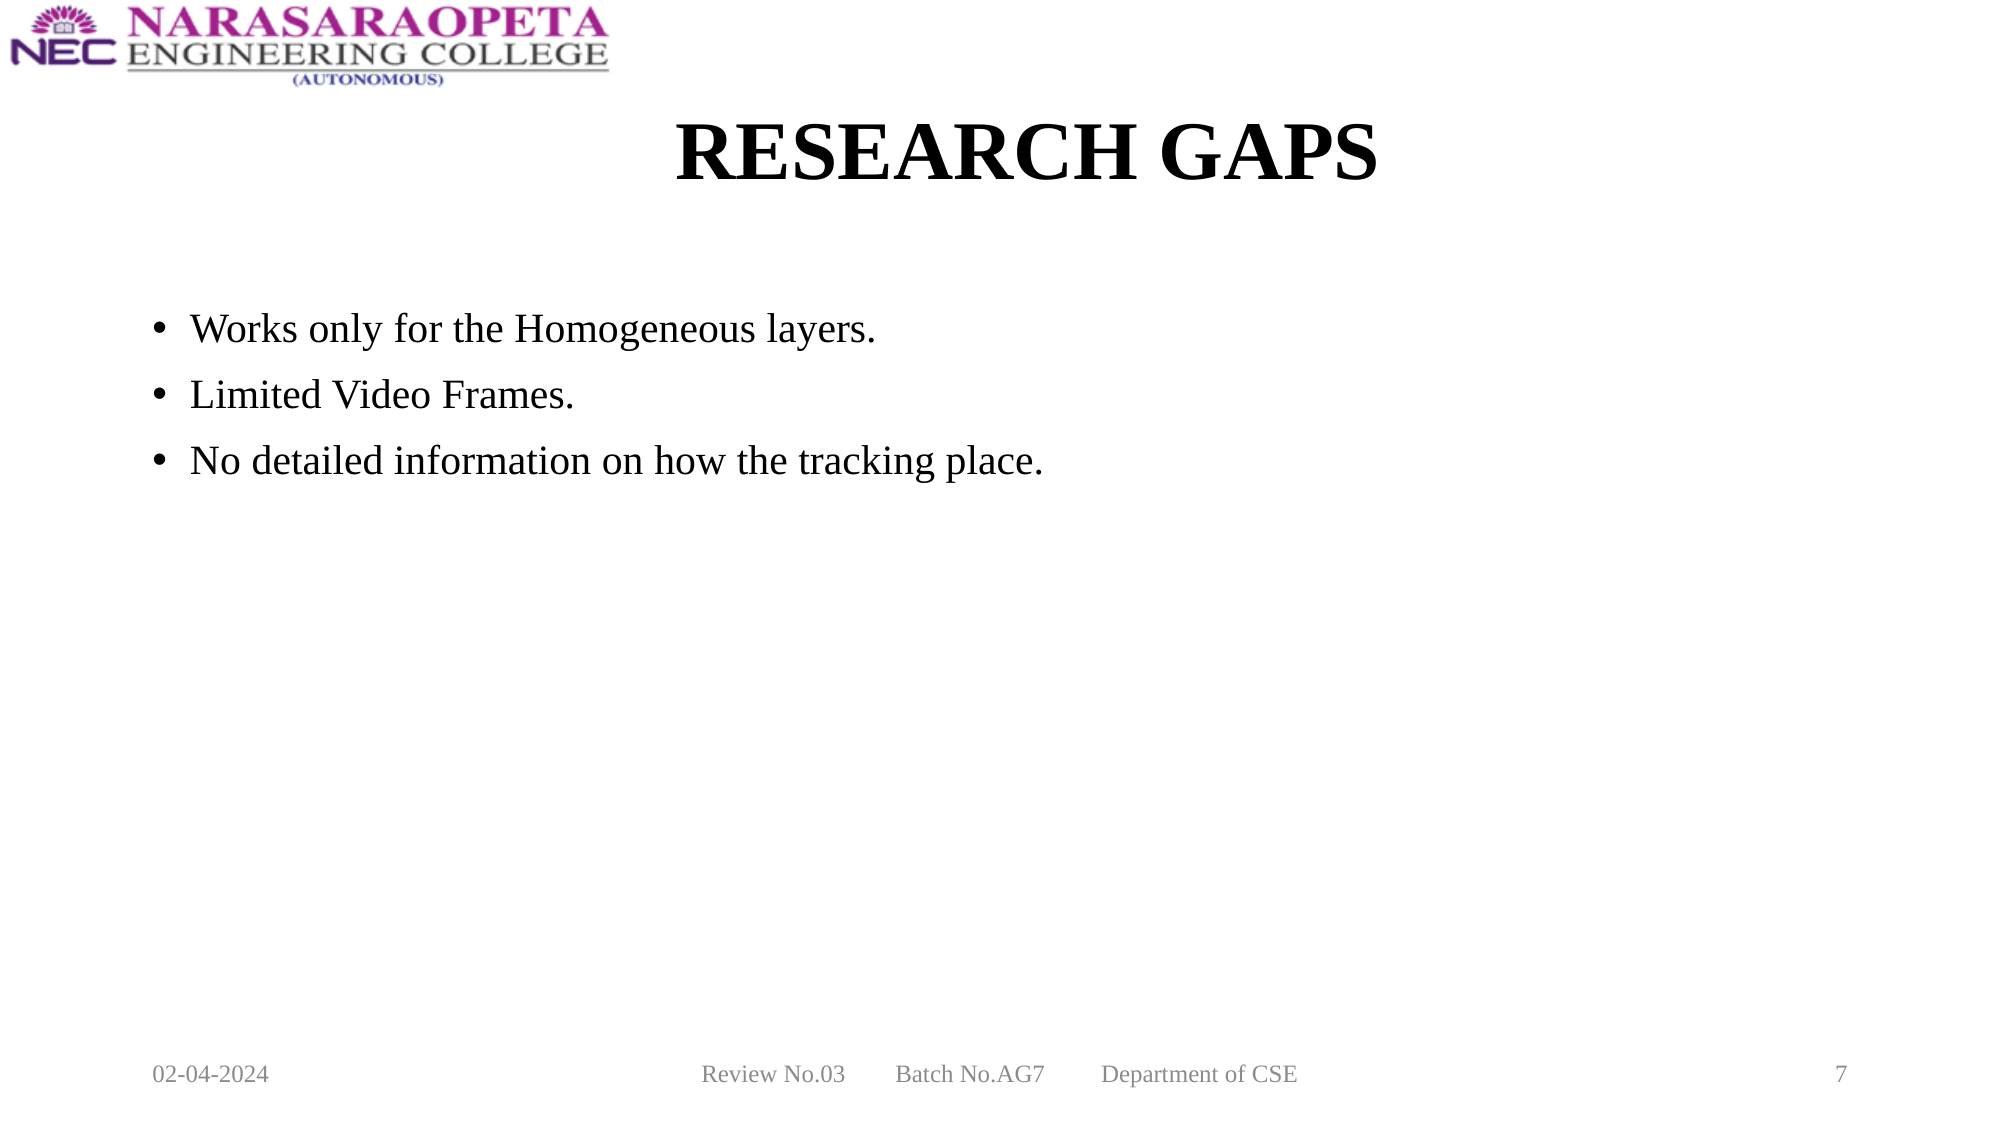

# RESEARCH GAPS
Works only for the Homogeneous layers.
Limited Video Frames.
No detailed information on how the tracking place.

02-04-2024
Review No.03        Batch No.AG7         Department of CSE
7